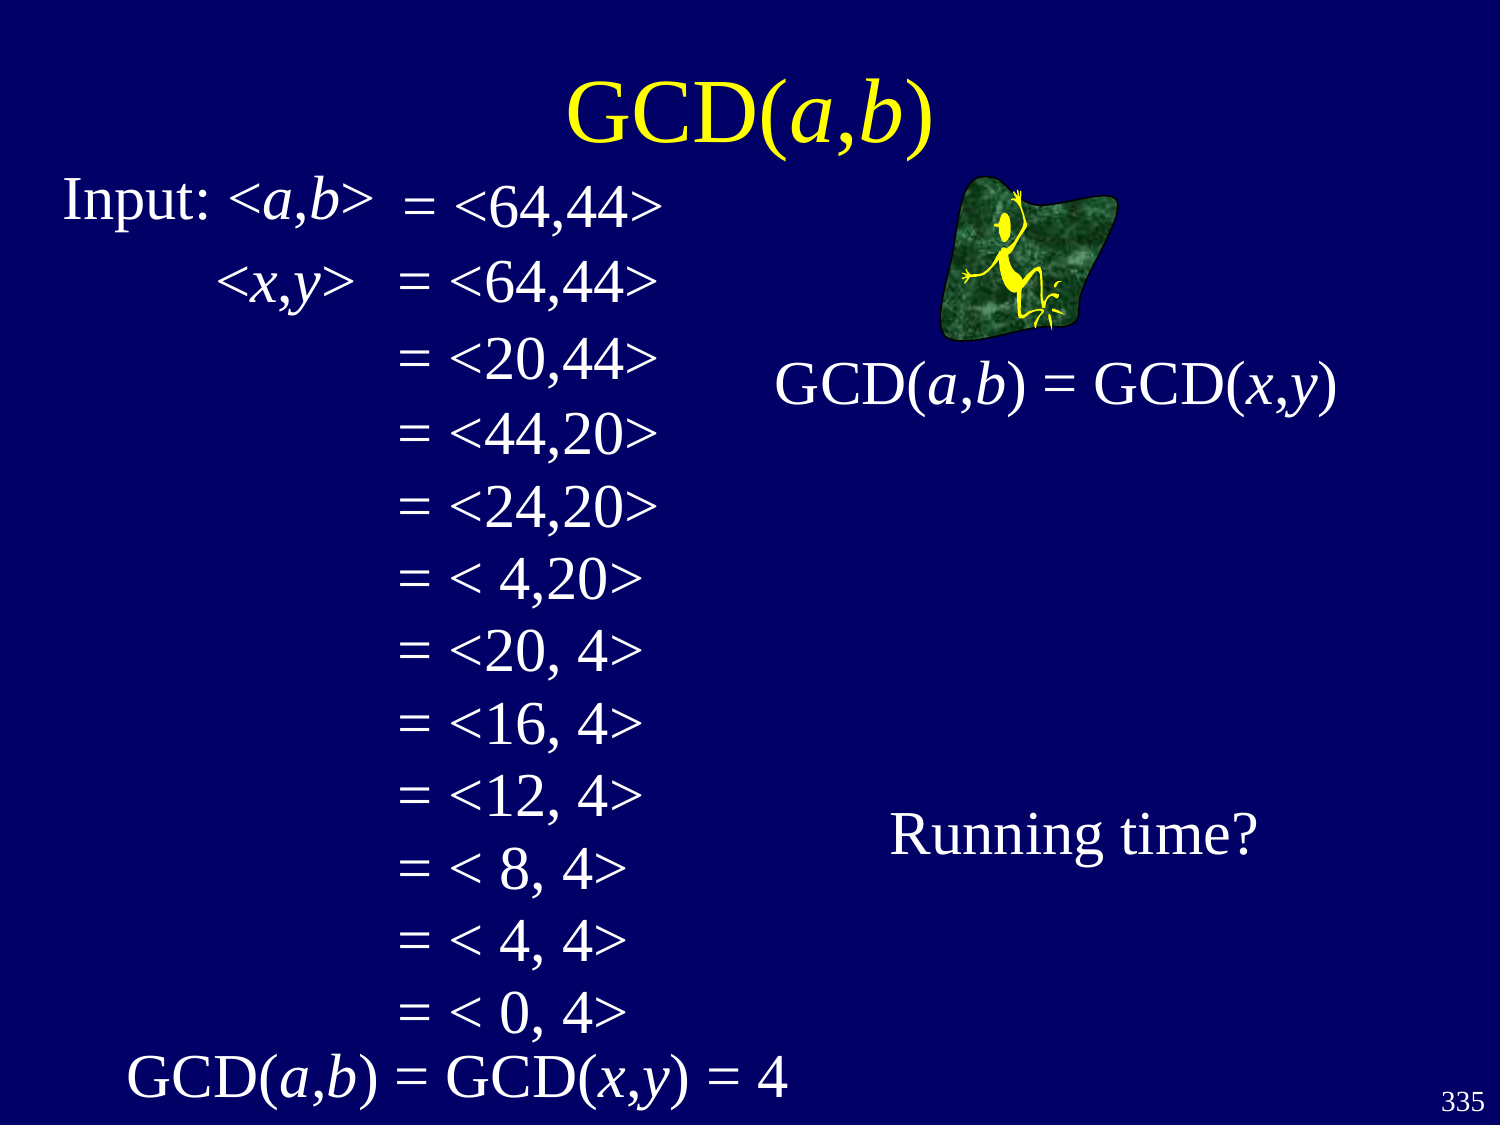

# GCD(a,b)
Input: <a,b>
= <64,44>

<x,y>
= <64,44>
= <20,44>
 GCD(a,b) = GCD(x,y)
= <44,20>
= <24,20>
= < 4,20>
= <20, 4>
= <16, 4>
= <12, 4>
Running time?
= < 8, 4>
= < 4, 4>
= < 0, 4>
GCD(a,b) = GCD(x,y) = 4